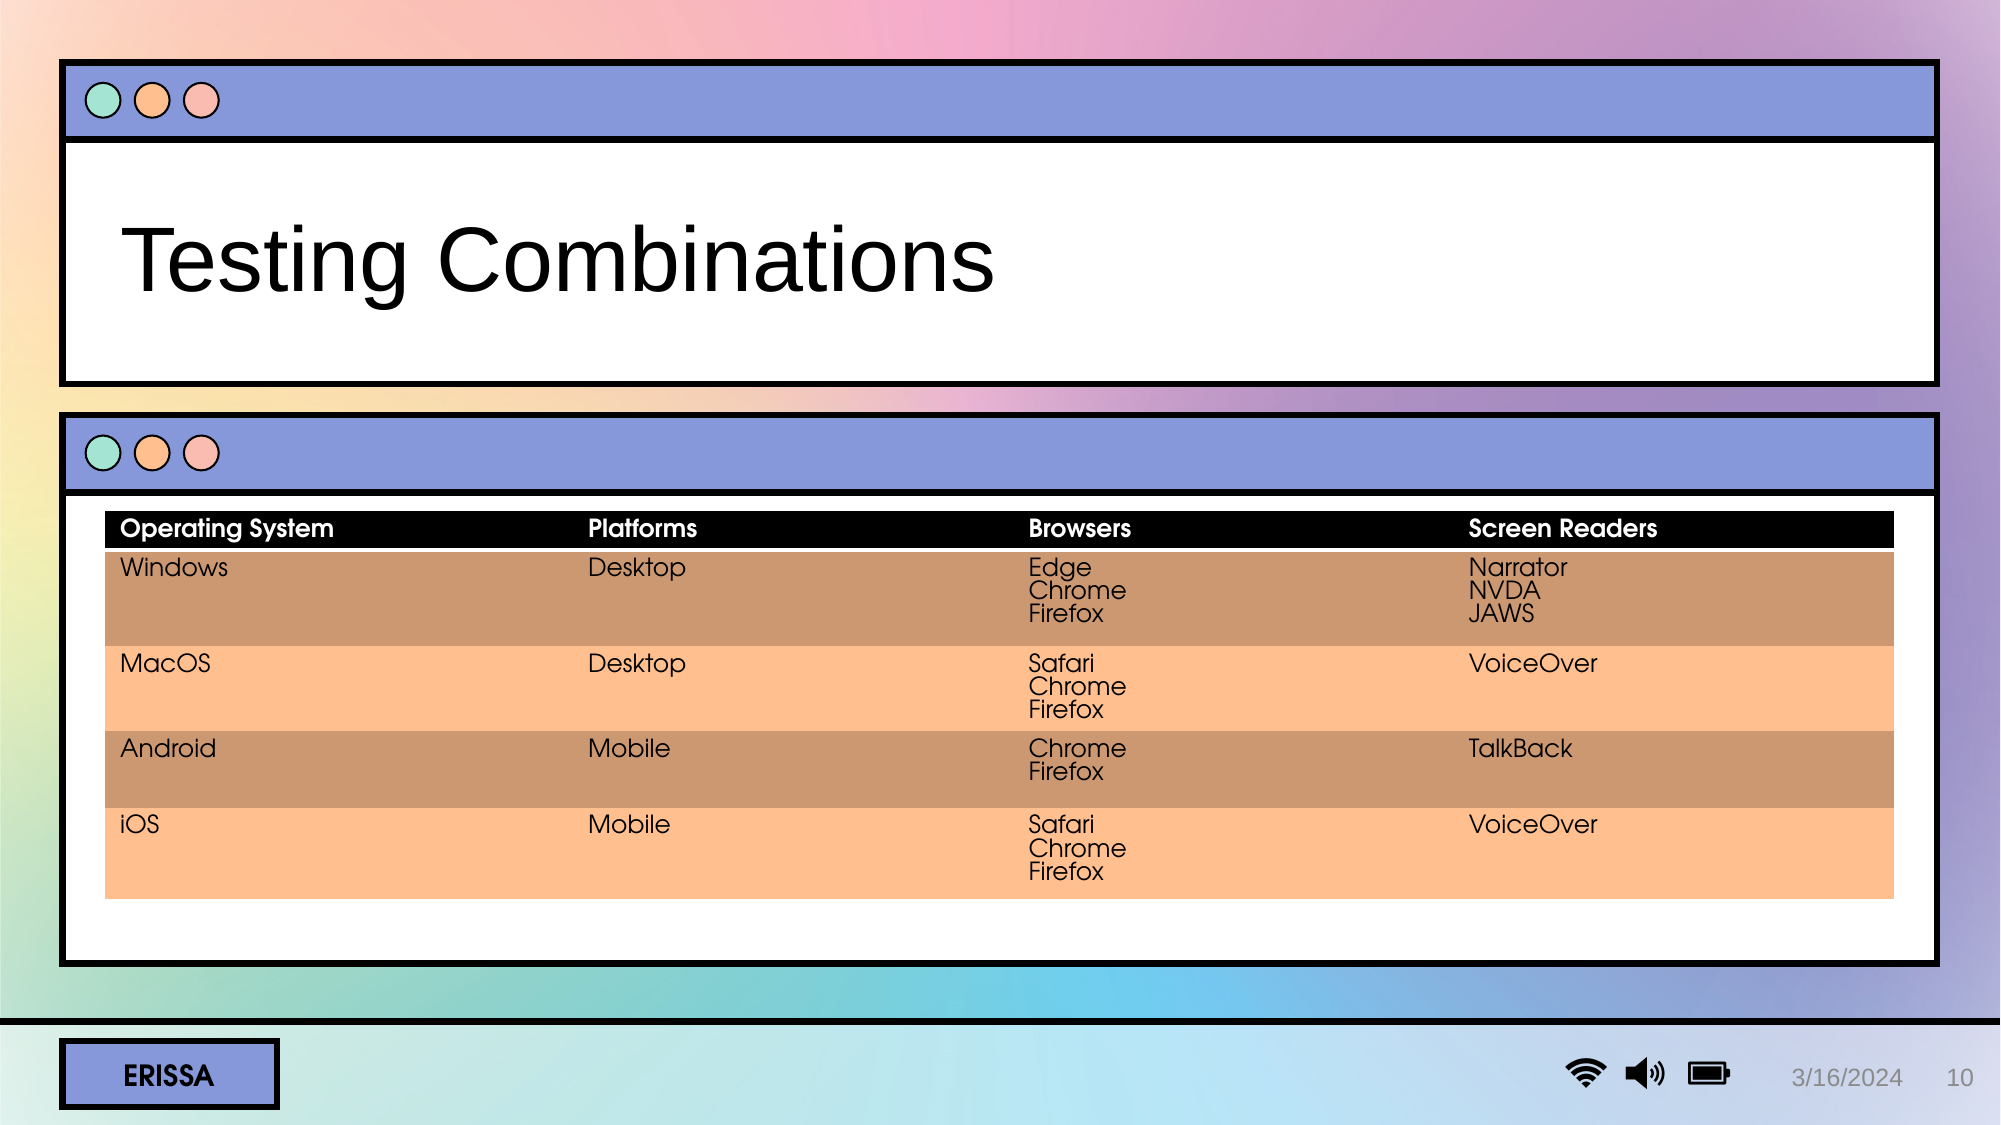

# Testing Combinations
| Operating System | Platforms | Browsers | Screen Readers |
| --- | --- | --- | --- |
| Windows | Desktop | Edge Chrome Firefox | Narrator NVDA JAWS |
| MacOS | Desktop | Safari Chrome Firefox | VoiceOver |
| Android | Mobile | Chrome Firefox | TalkBack |
| iOS | Mobile | Safari Chrome Firefox | VoiceOver |
3/16/2024
10
Erissa